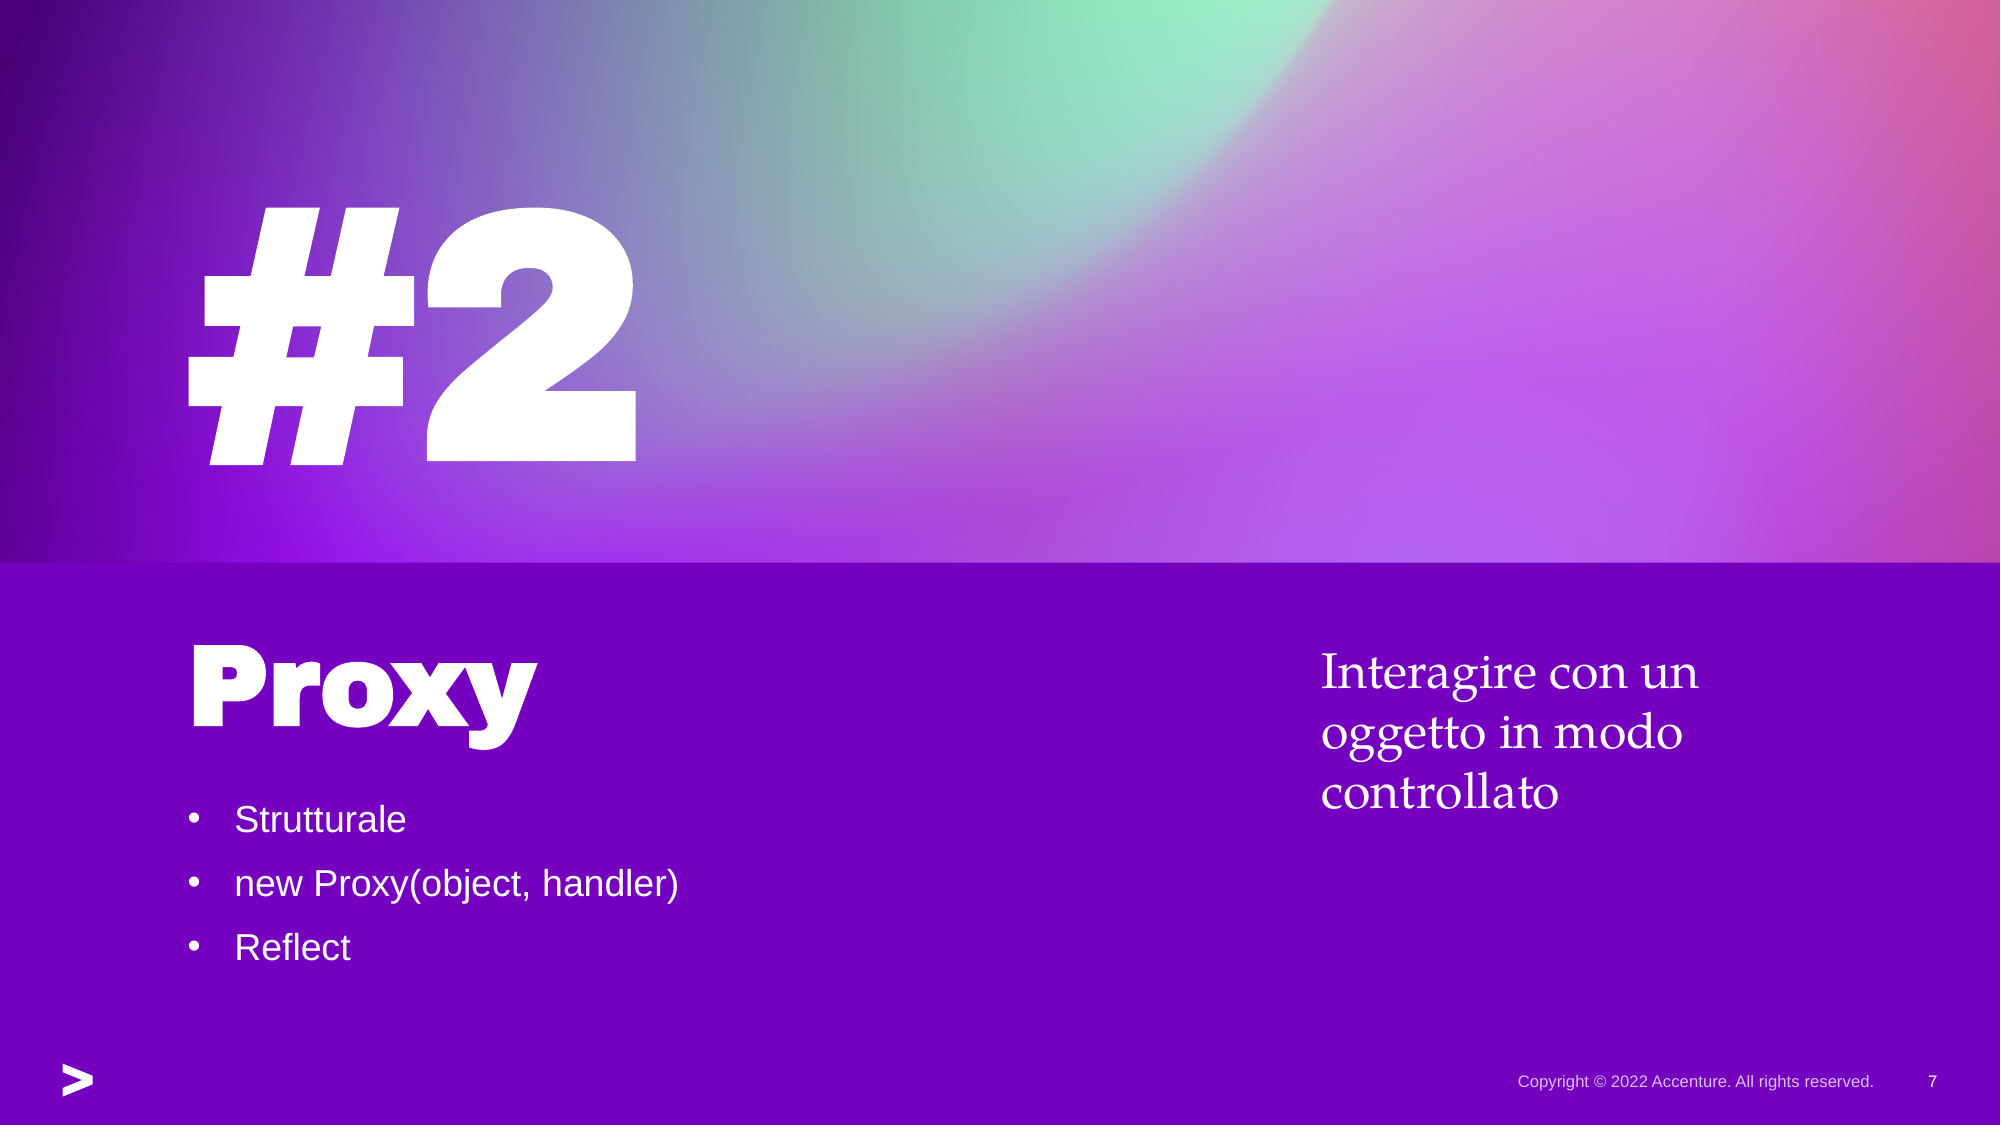

#2
Interagire con un oggetto in modo controllato
# Proxy
Strutturale
new Proxy(object, handler)
Reflect
Copyright © 2022 Accenture. All rights reserved.
7